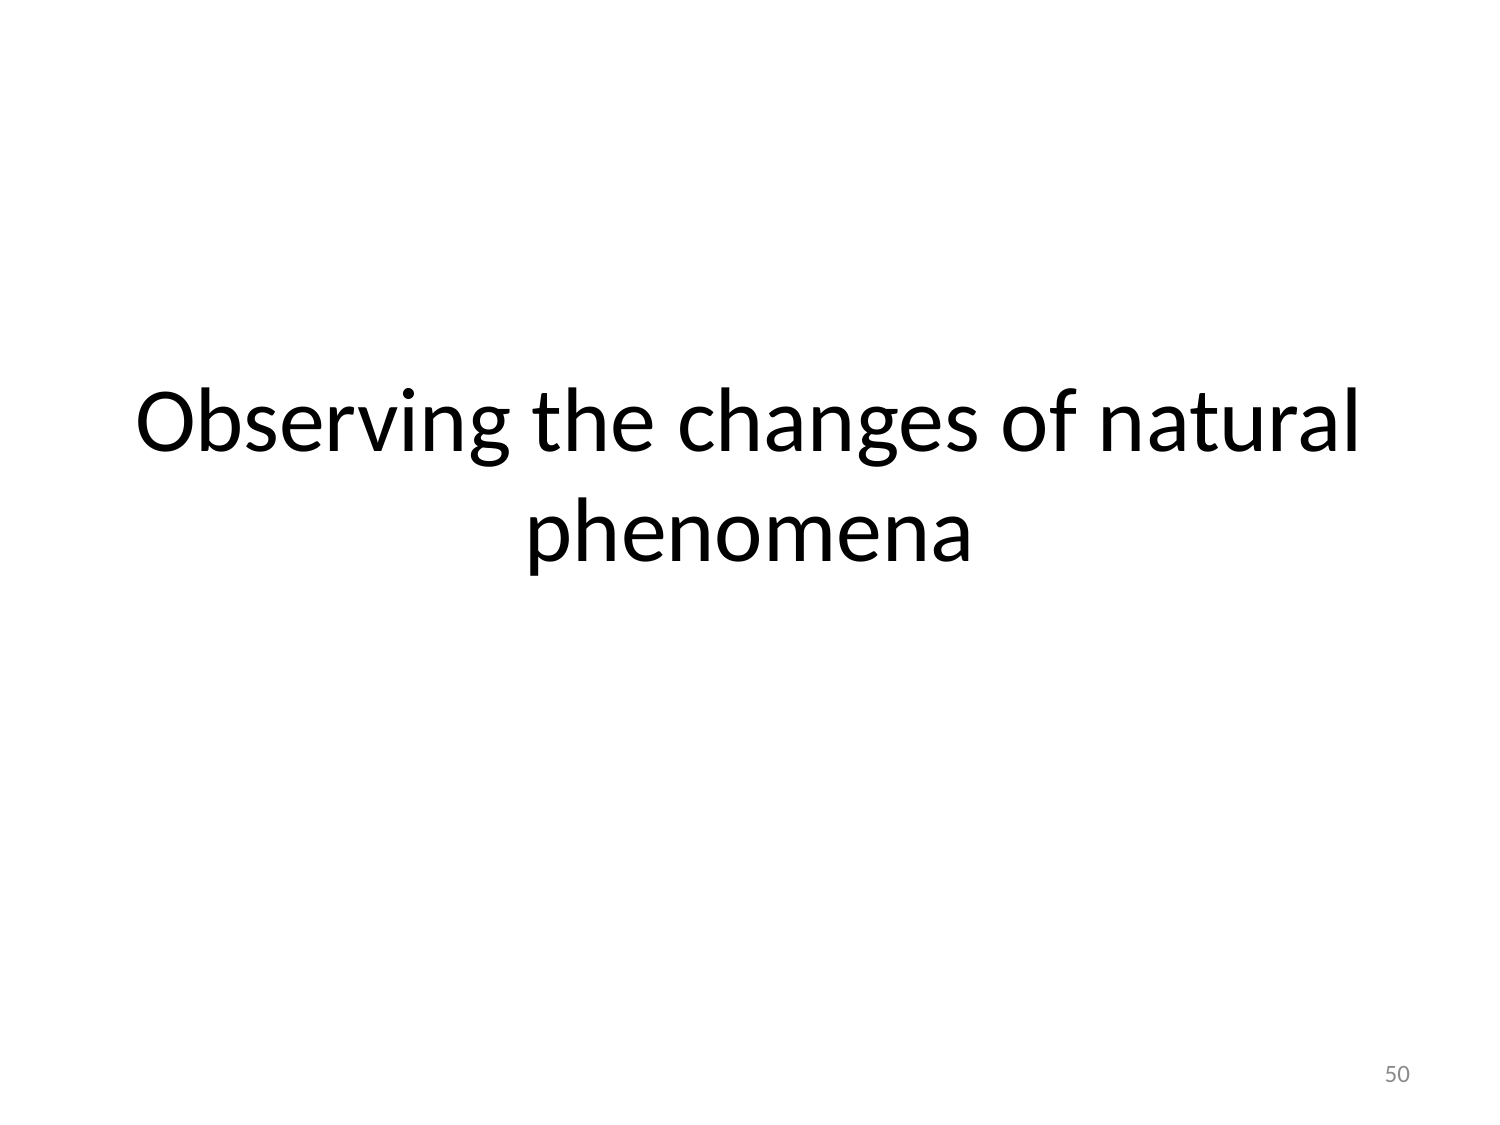

# Observing the changes of natural phenomena

50